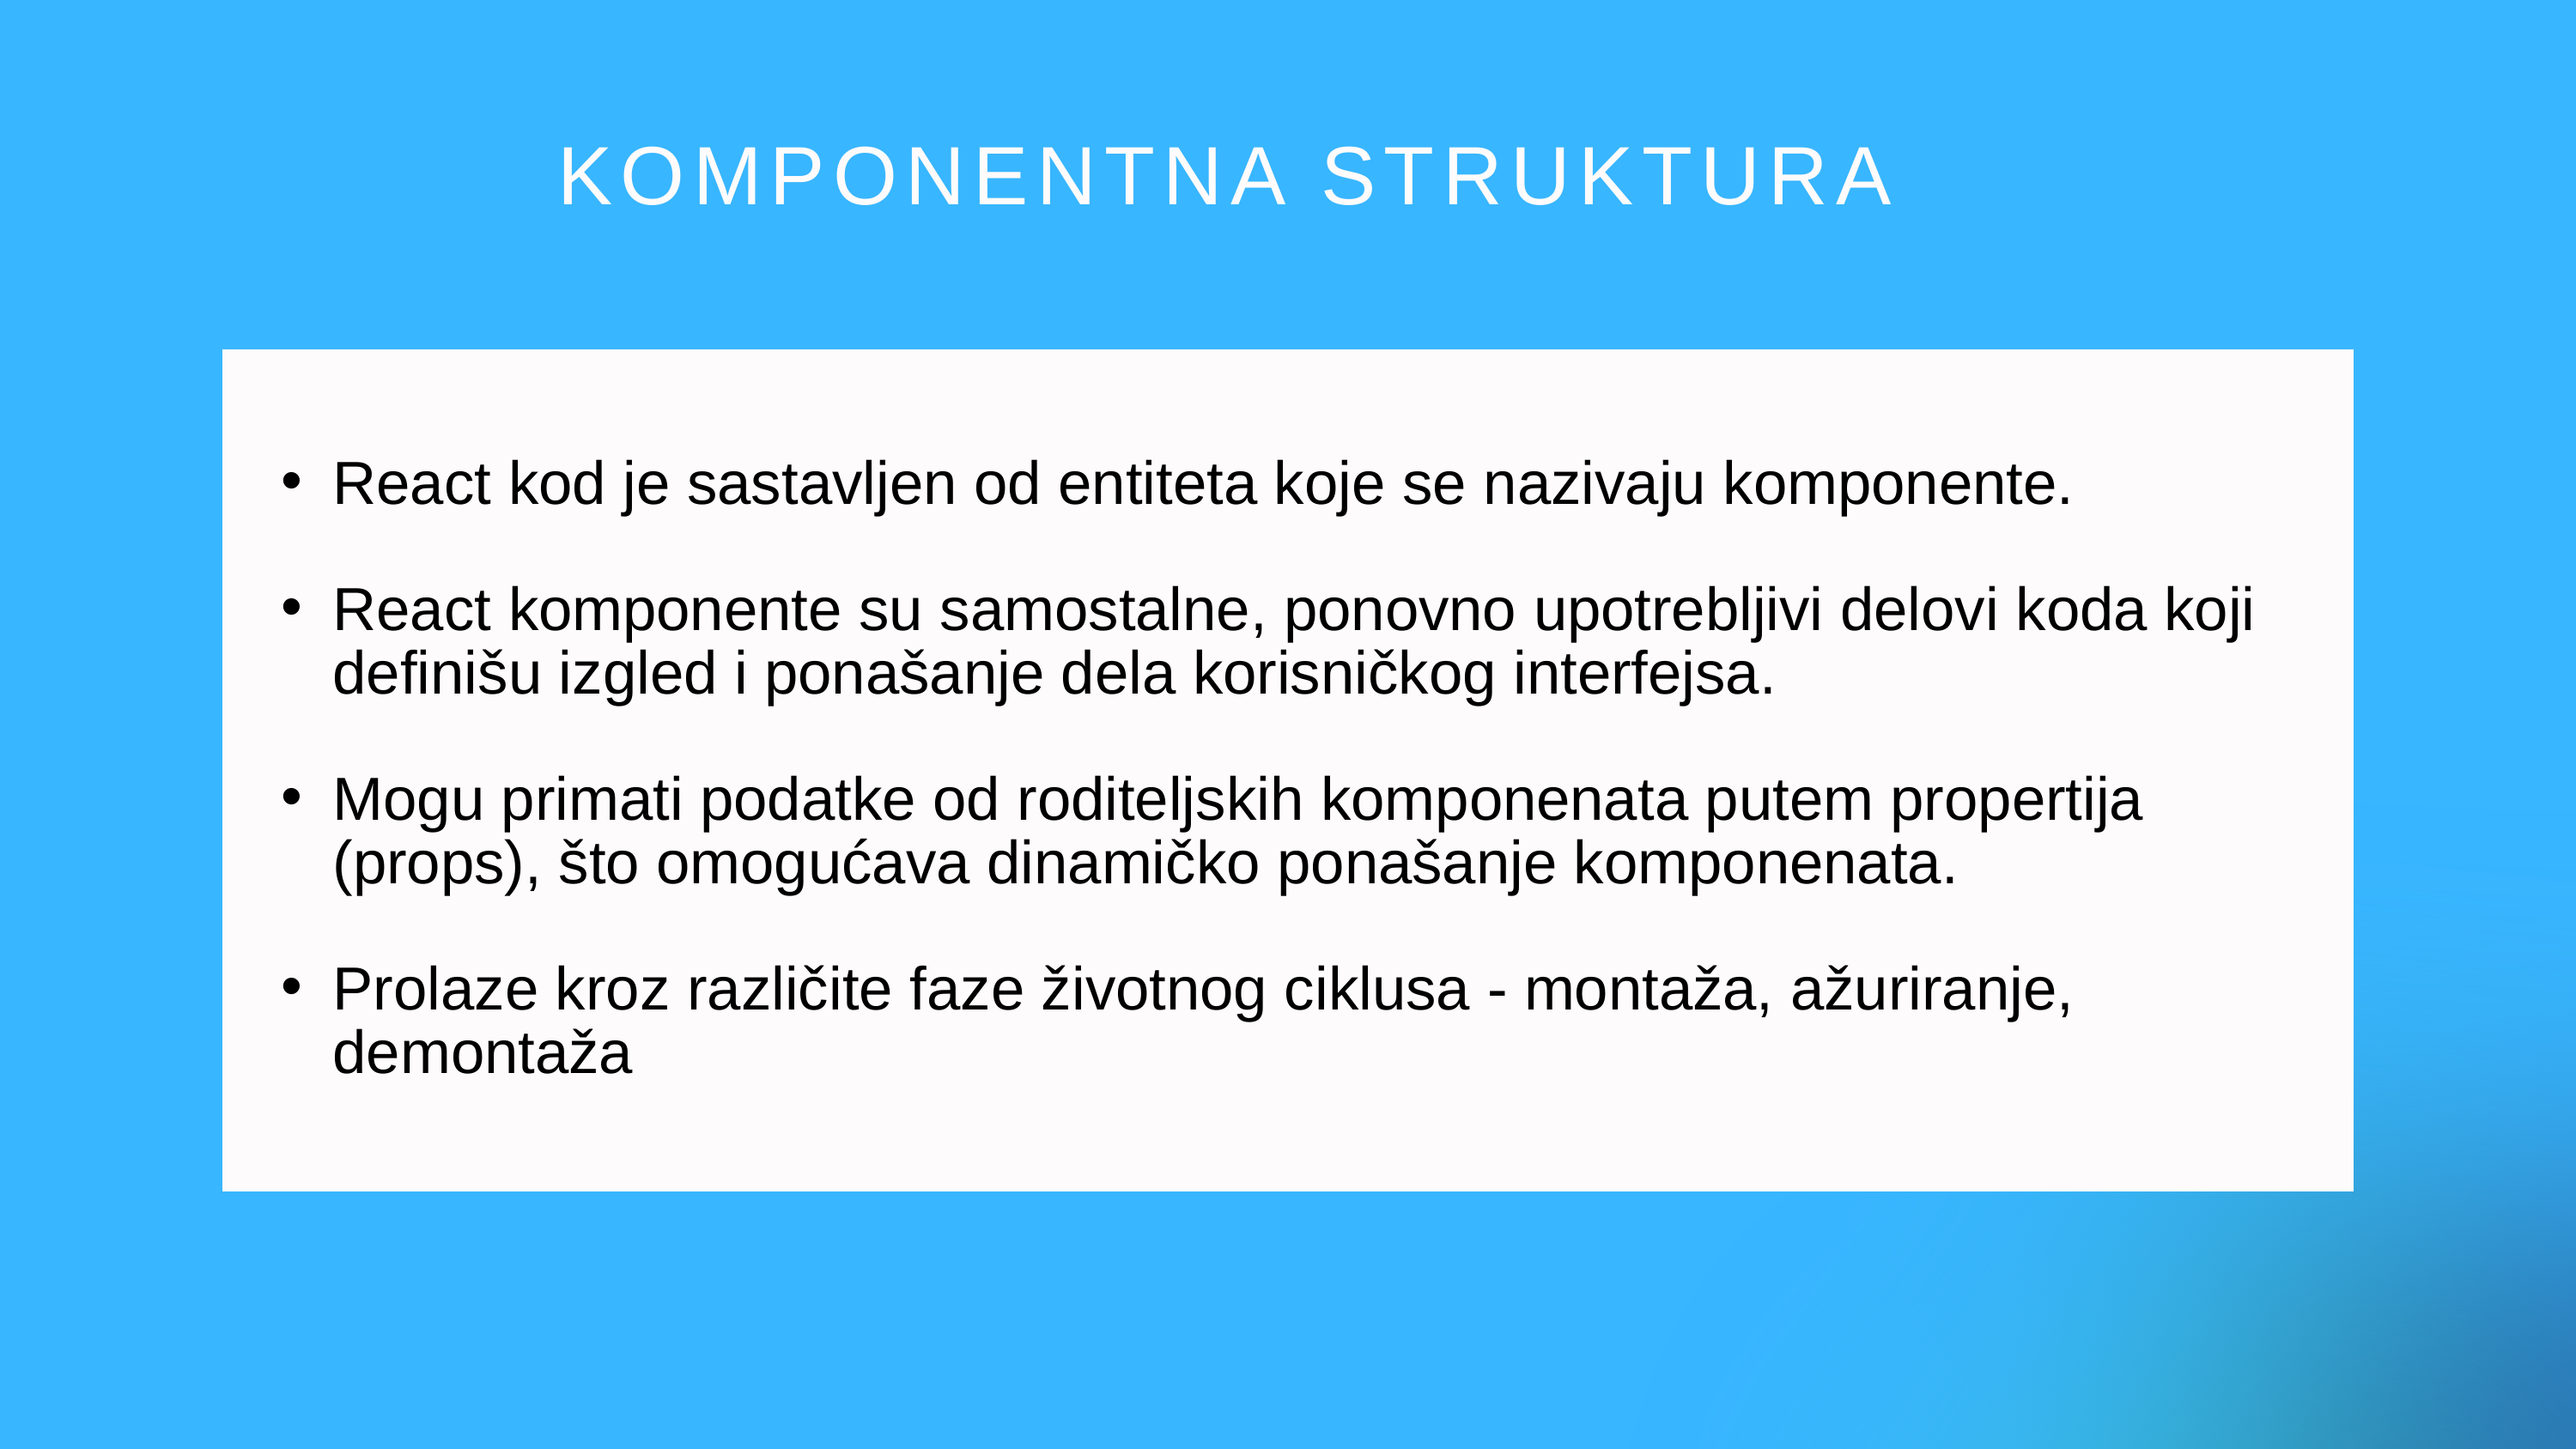

KOMPONENTNA STRUKTURA

React kod je sastavljen od entiteta koje se nazivaju komponente.

React komponente su samostalne, ponovno upotrebljivi delovi koda koji definišu izgled i ponašanje dela korisničkog interfejsa.

Mogu primati podatke od roditeljskih komponenata putem propertija (props), što omogućava dinamičko ponašanje komponenata.

Prolaze kroz različite faze životnog ciklusa - montaža, ažuriranje, demontaža